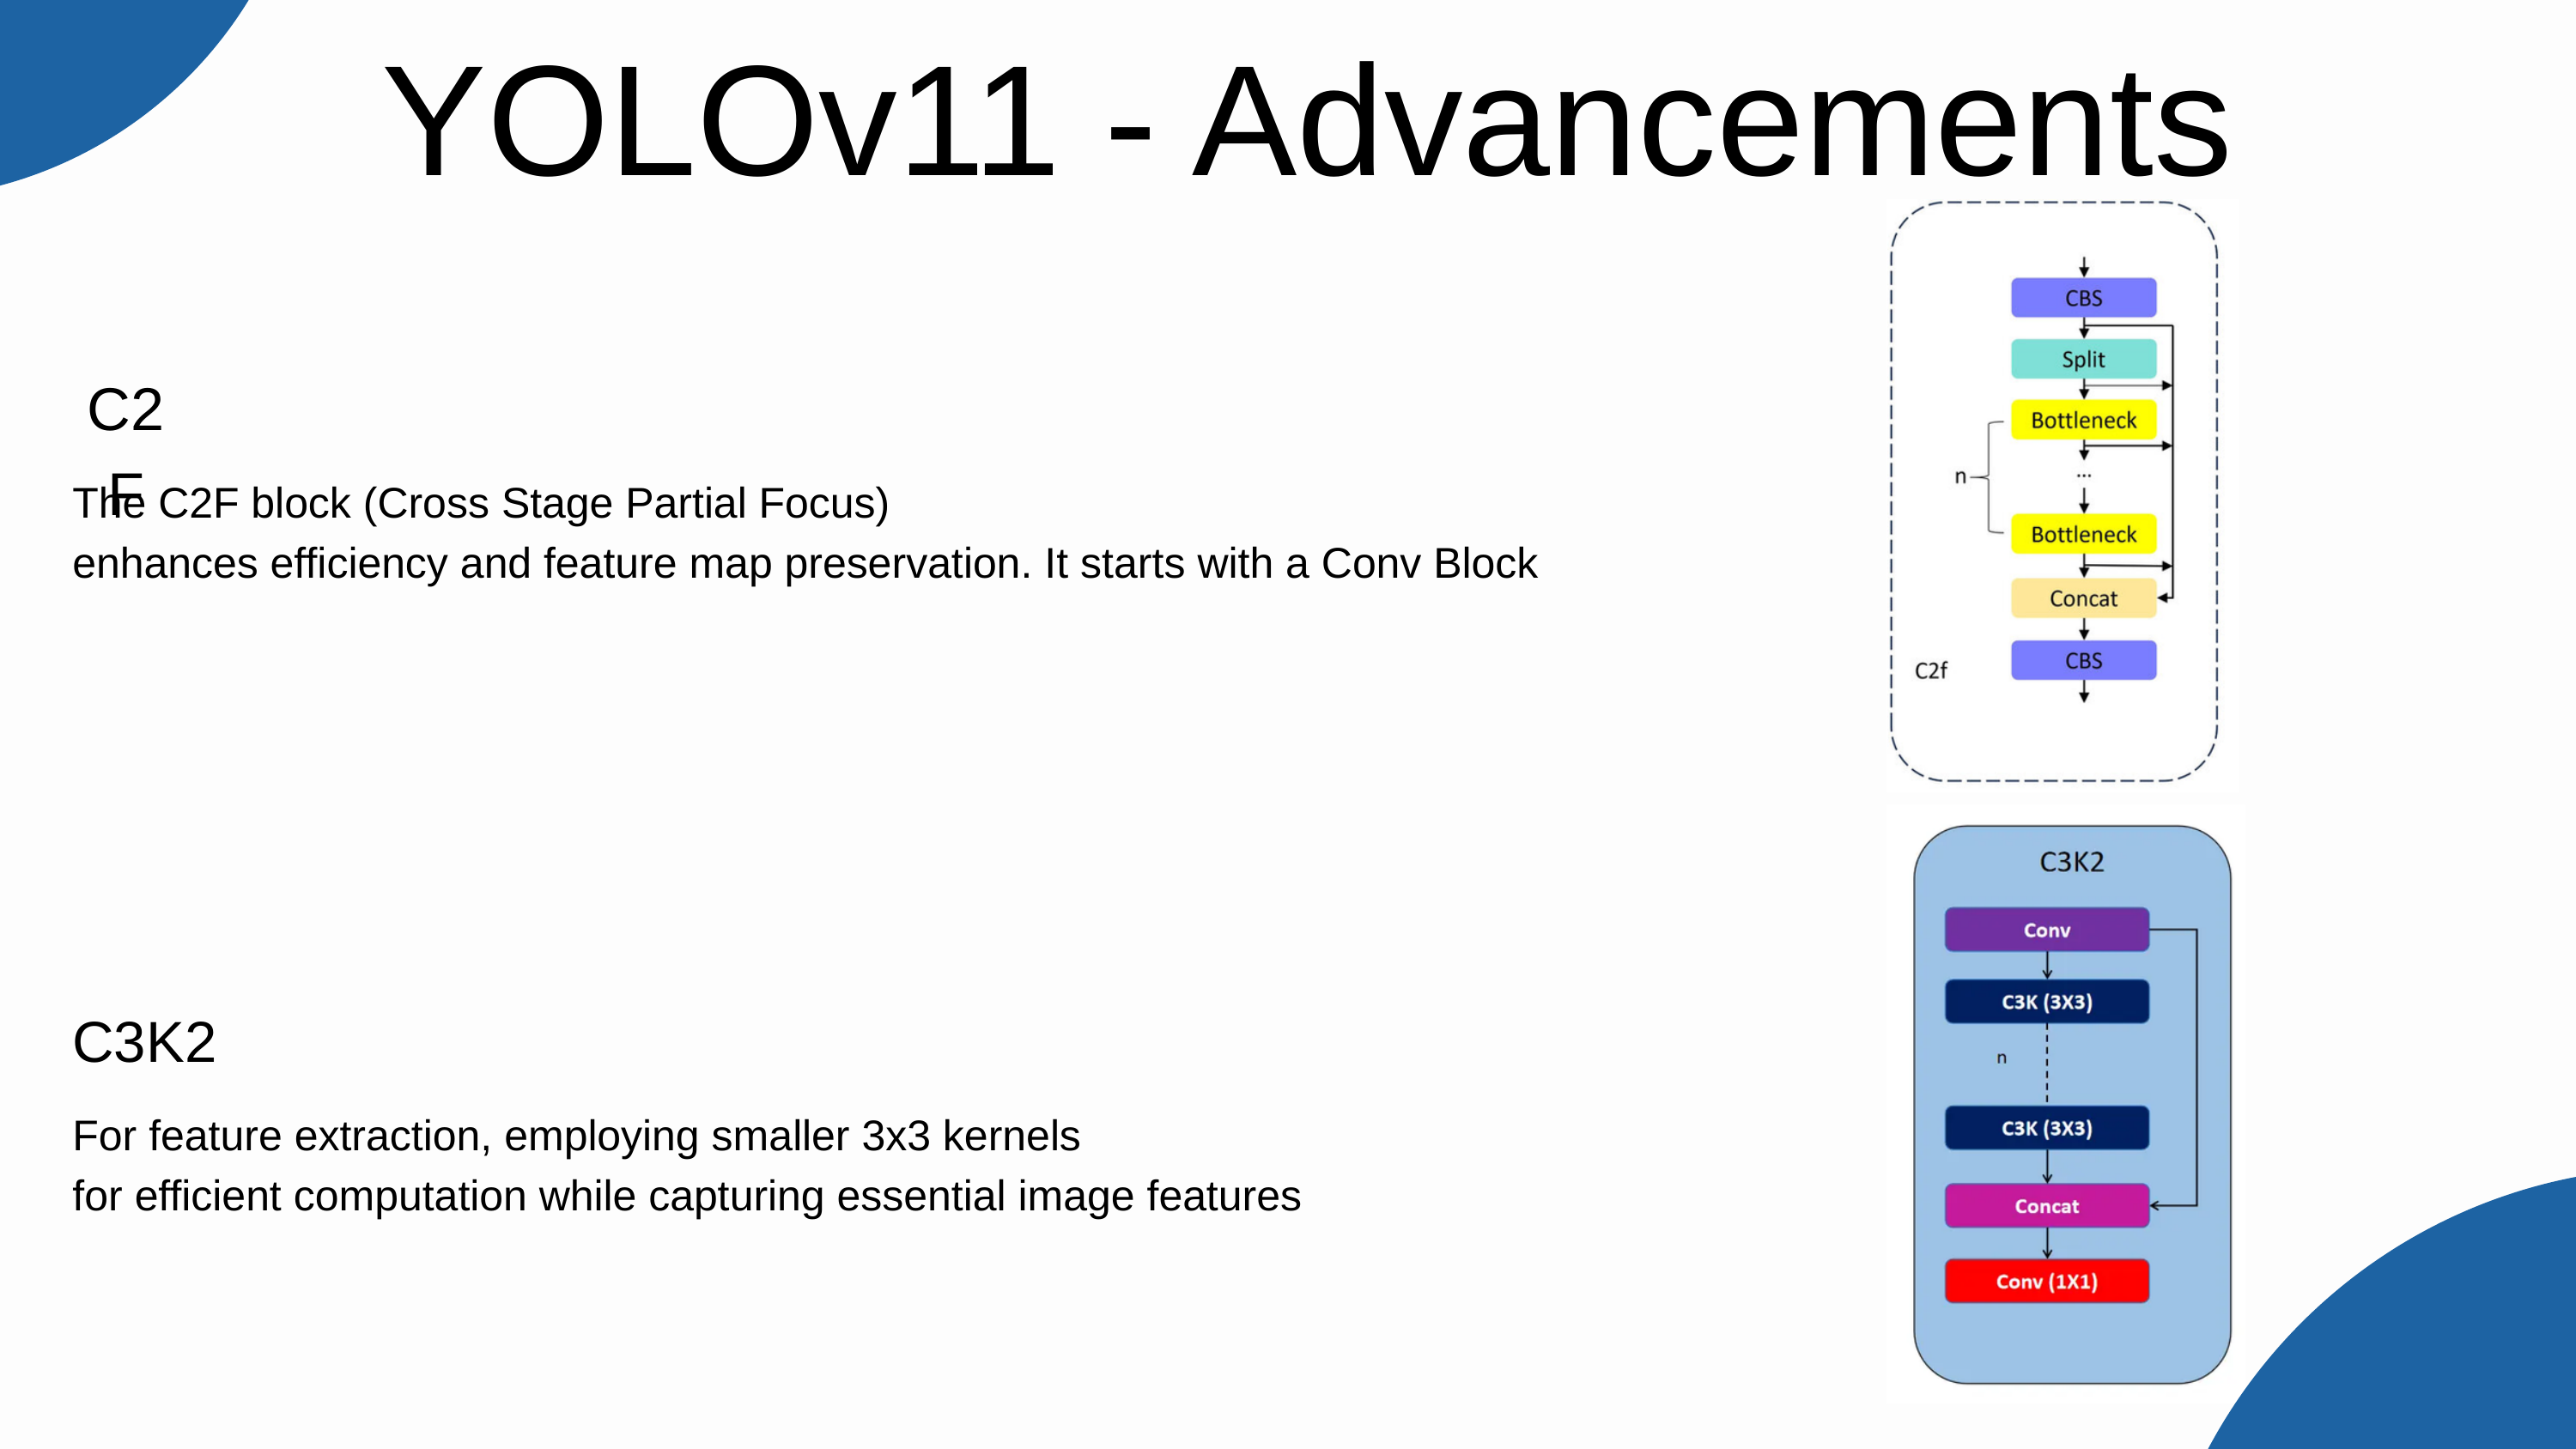

YOLOv11 - Advancements

C2F
The C2F block (Cross Stage Partial Focus)
enhances efficiency and feature map preservation. It starts with a Conv Block

C3K2
For feature extraction, employing smaller 3x3 kernels
for efficient computation while capturing essential image features